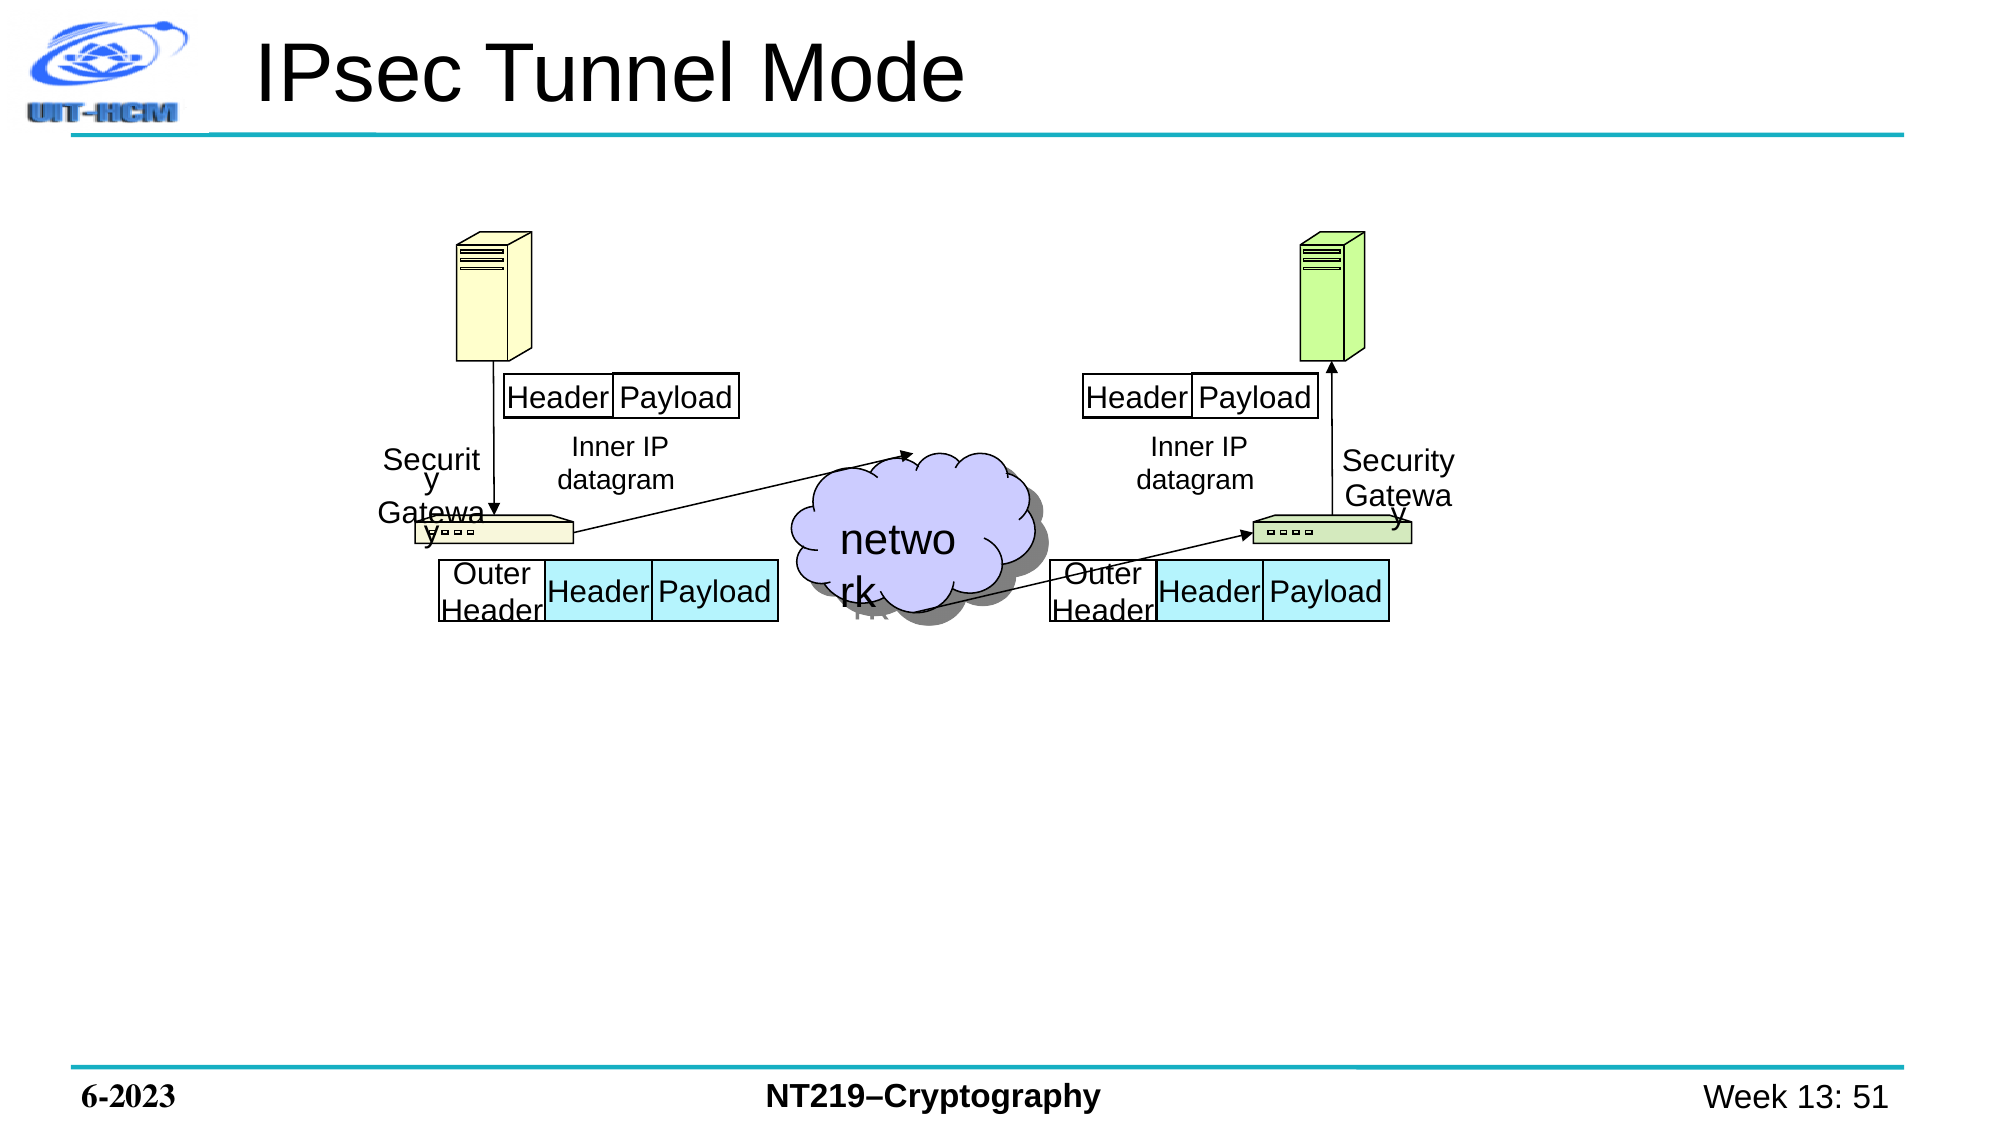

# IPsec Tunnel Mode

Payload
Header
Inner IP datagram
Payload
Header
Inner IP datagram
Security
Gateway
Security
Gateway

network

Outer
Header
Header
Payload
Outer
Header
Header
Payload